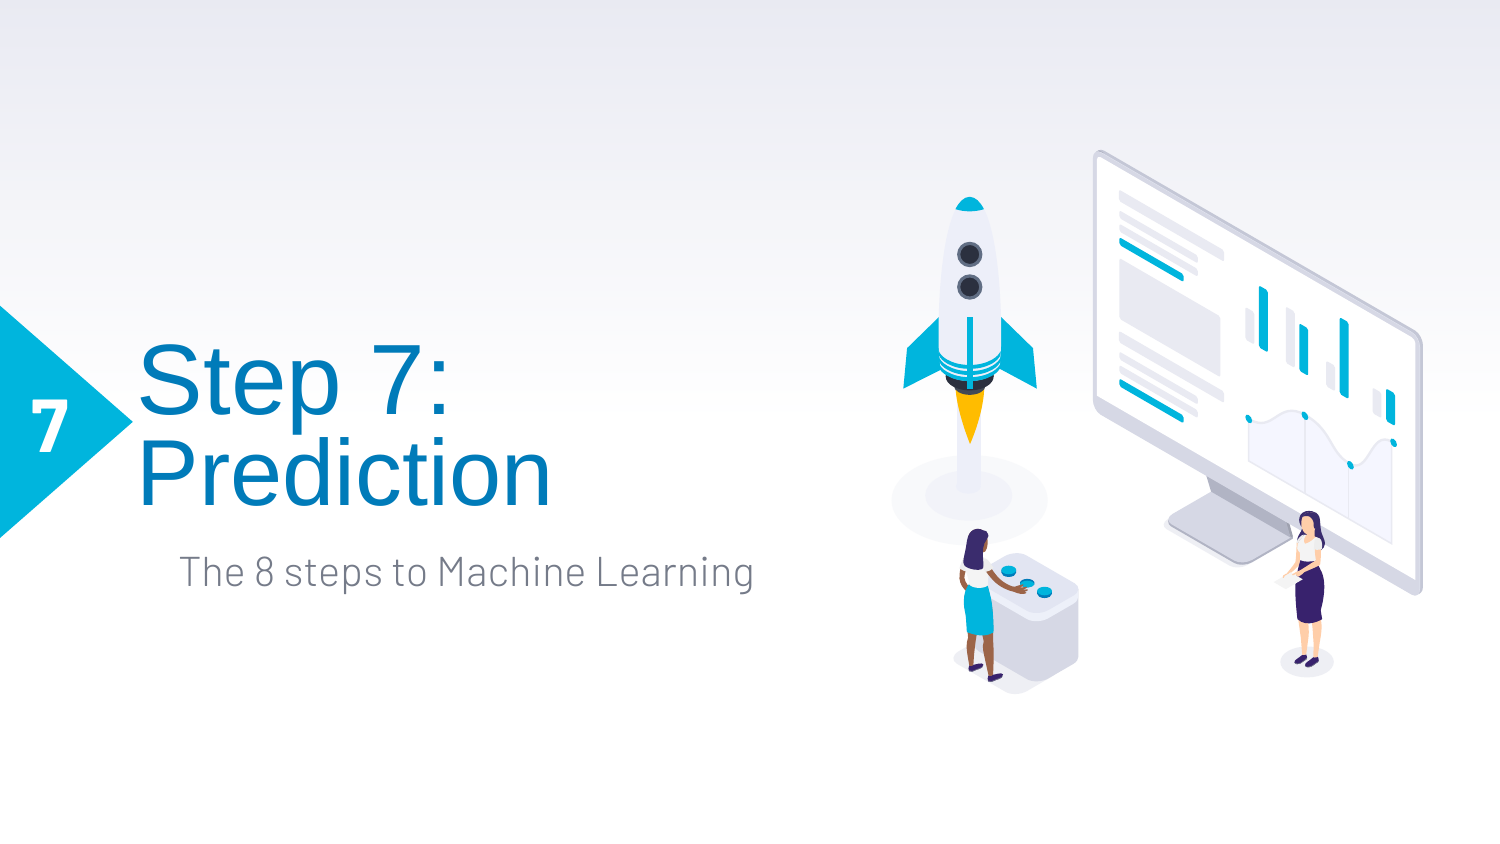

7
# Step 7:
Prediction
The 8 steps to Machine Learning